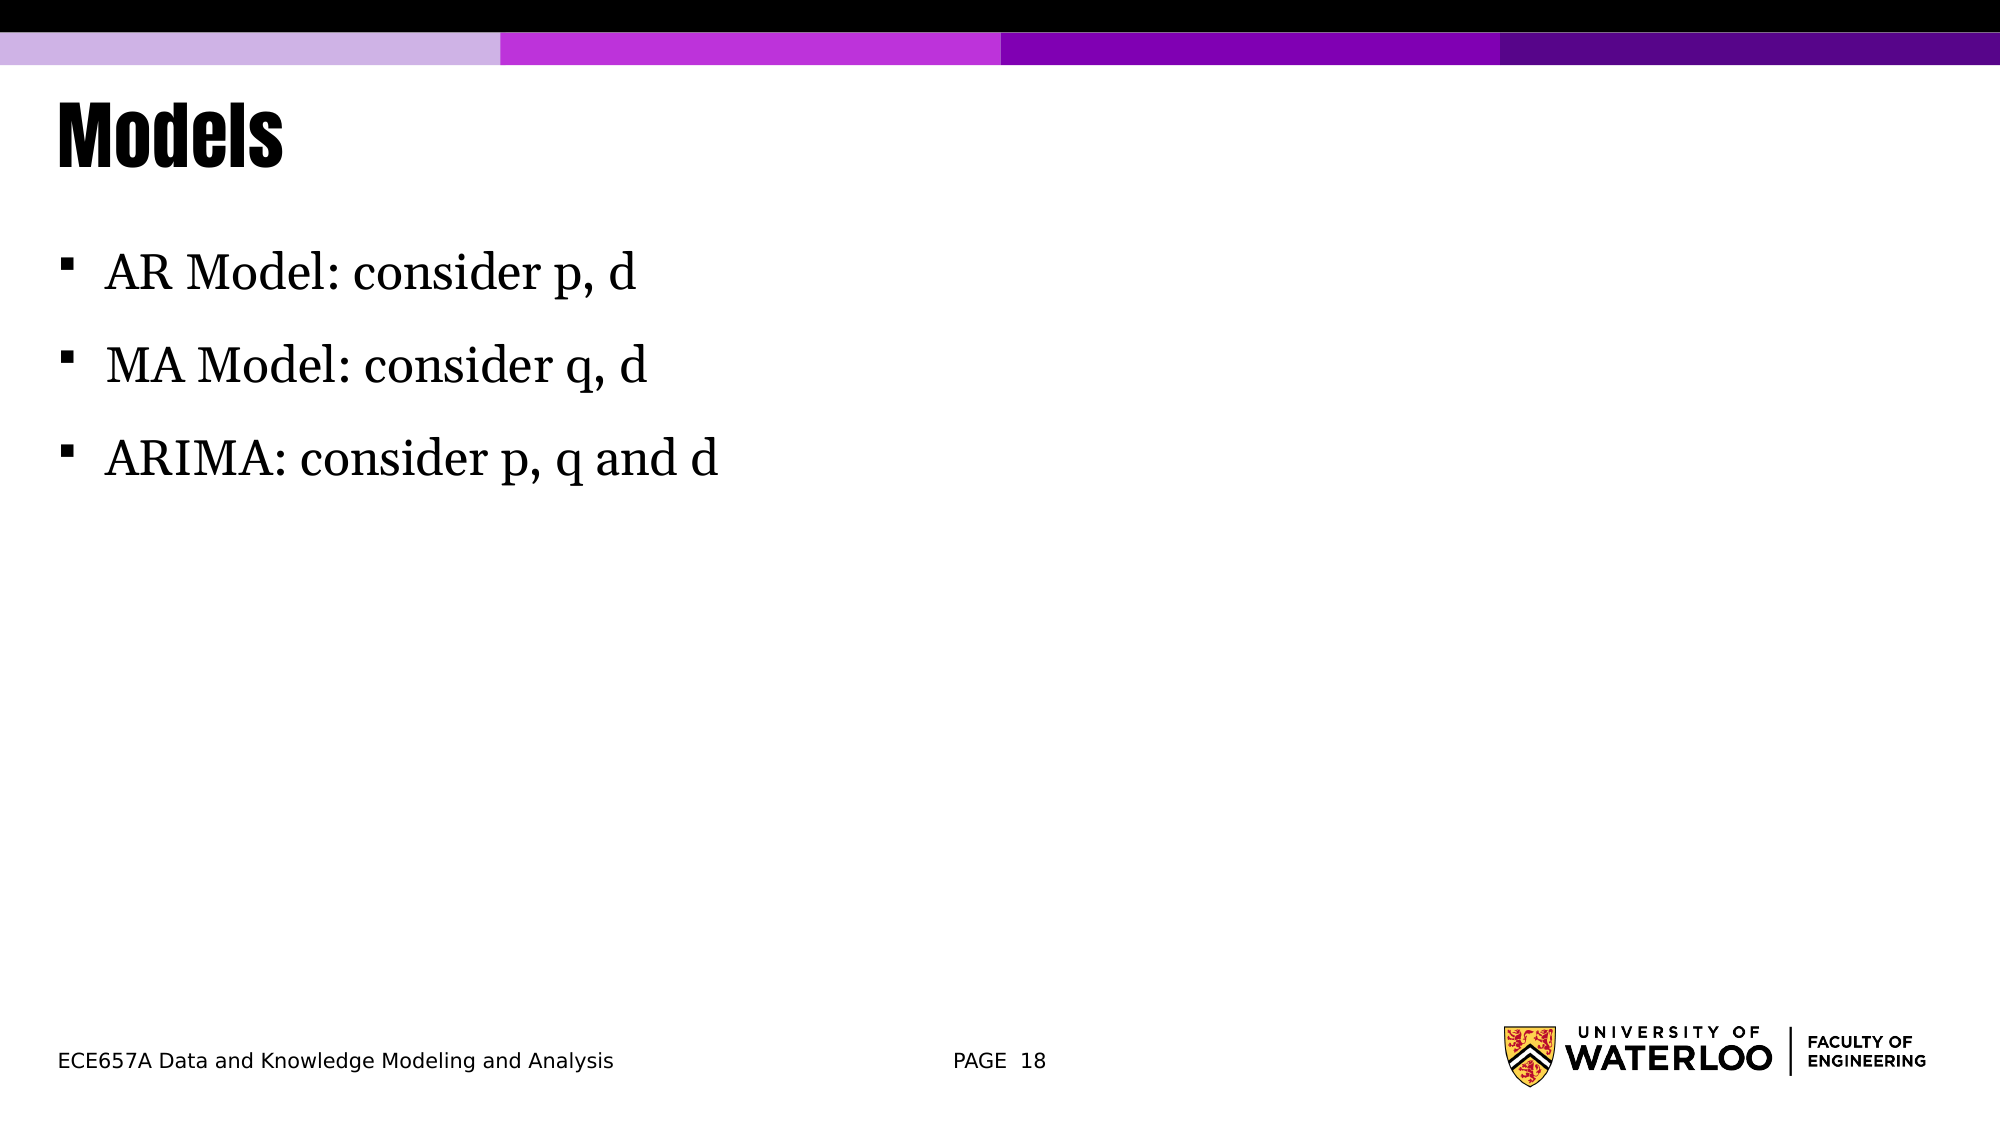

# Models
AR Model: consider p, d
MA Model: consider q, d
ARIMA: consider p, q and d
ECE657A Data and Knowledge Modeling and Analysis
PAGE  18